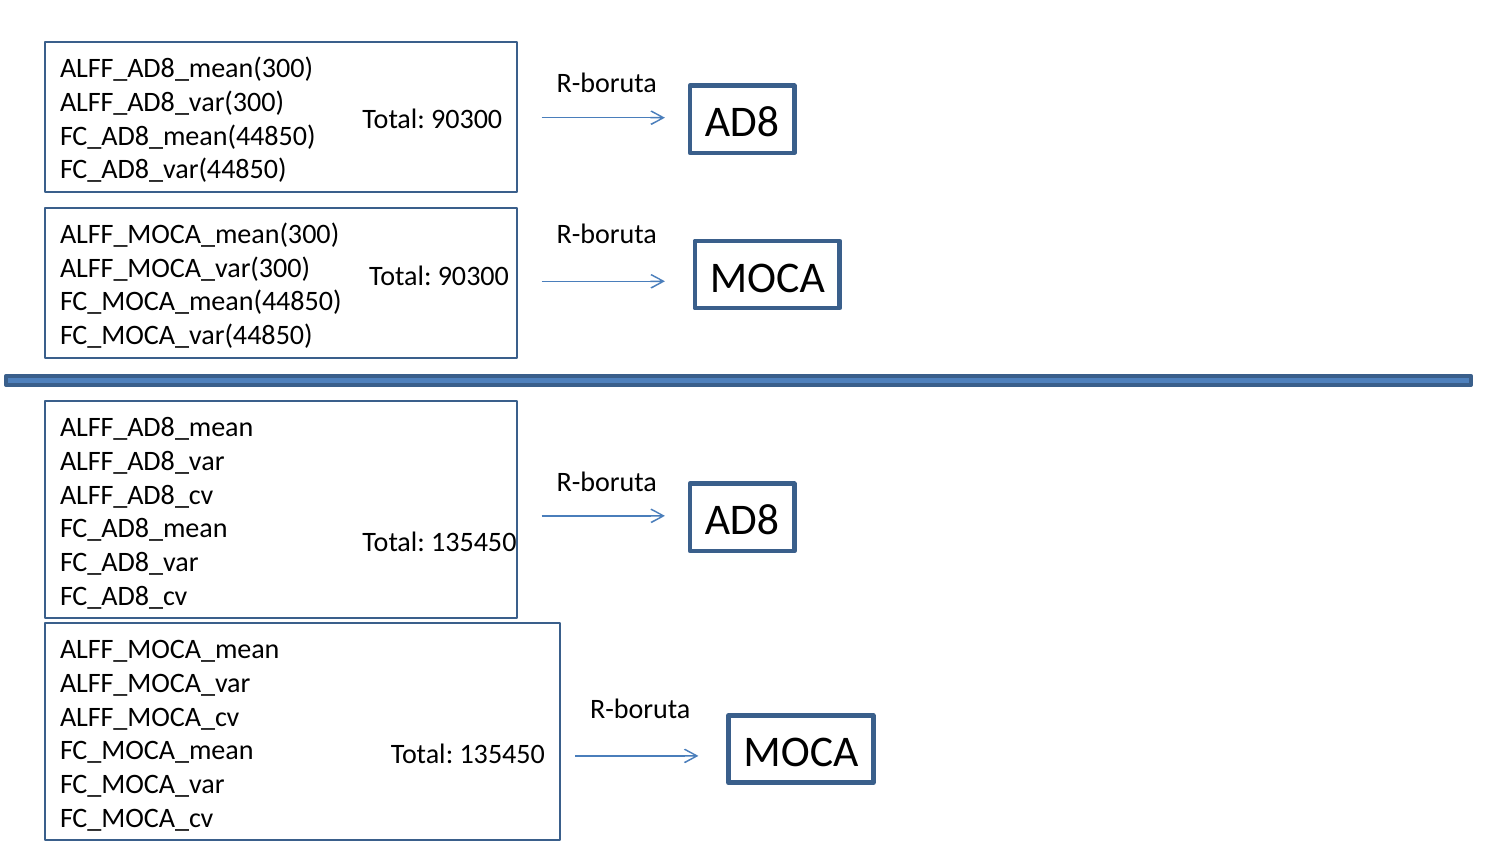

ALFF_AD8_mean(300)
ALFF_AD8_var(300)
FC_AD8_mean(44850)
FC_AD8_var(44850)
R-boruta
AD8
Total: 90300
ALFF_MOCA_mean(300)
ALFF_MOCA_var(300)
FC_MOCA_mean(44850)
FC_MOCA_var(44850)
R-boruta
MOCA
Total: 90300

ALFF_AD8_mean
ALFF_AD8_var
ALFF_AD8_cv
FC_AD8_mean
FC_AD8_var
FC_AD8_cv
R-boruta
AD8
Total: 135450
ALFF_MOCA_mean
ALFF_MOCA_var
ALFF_MOCA_cv
FC_MOCA_mean
FC_MOCA_var
FC_MOCA_cv
R-boruta
MOCA
Total: 135450